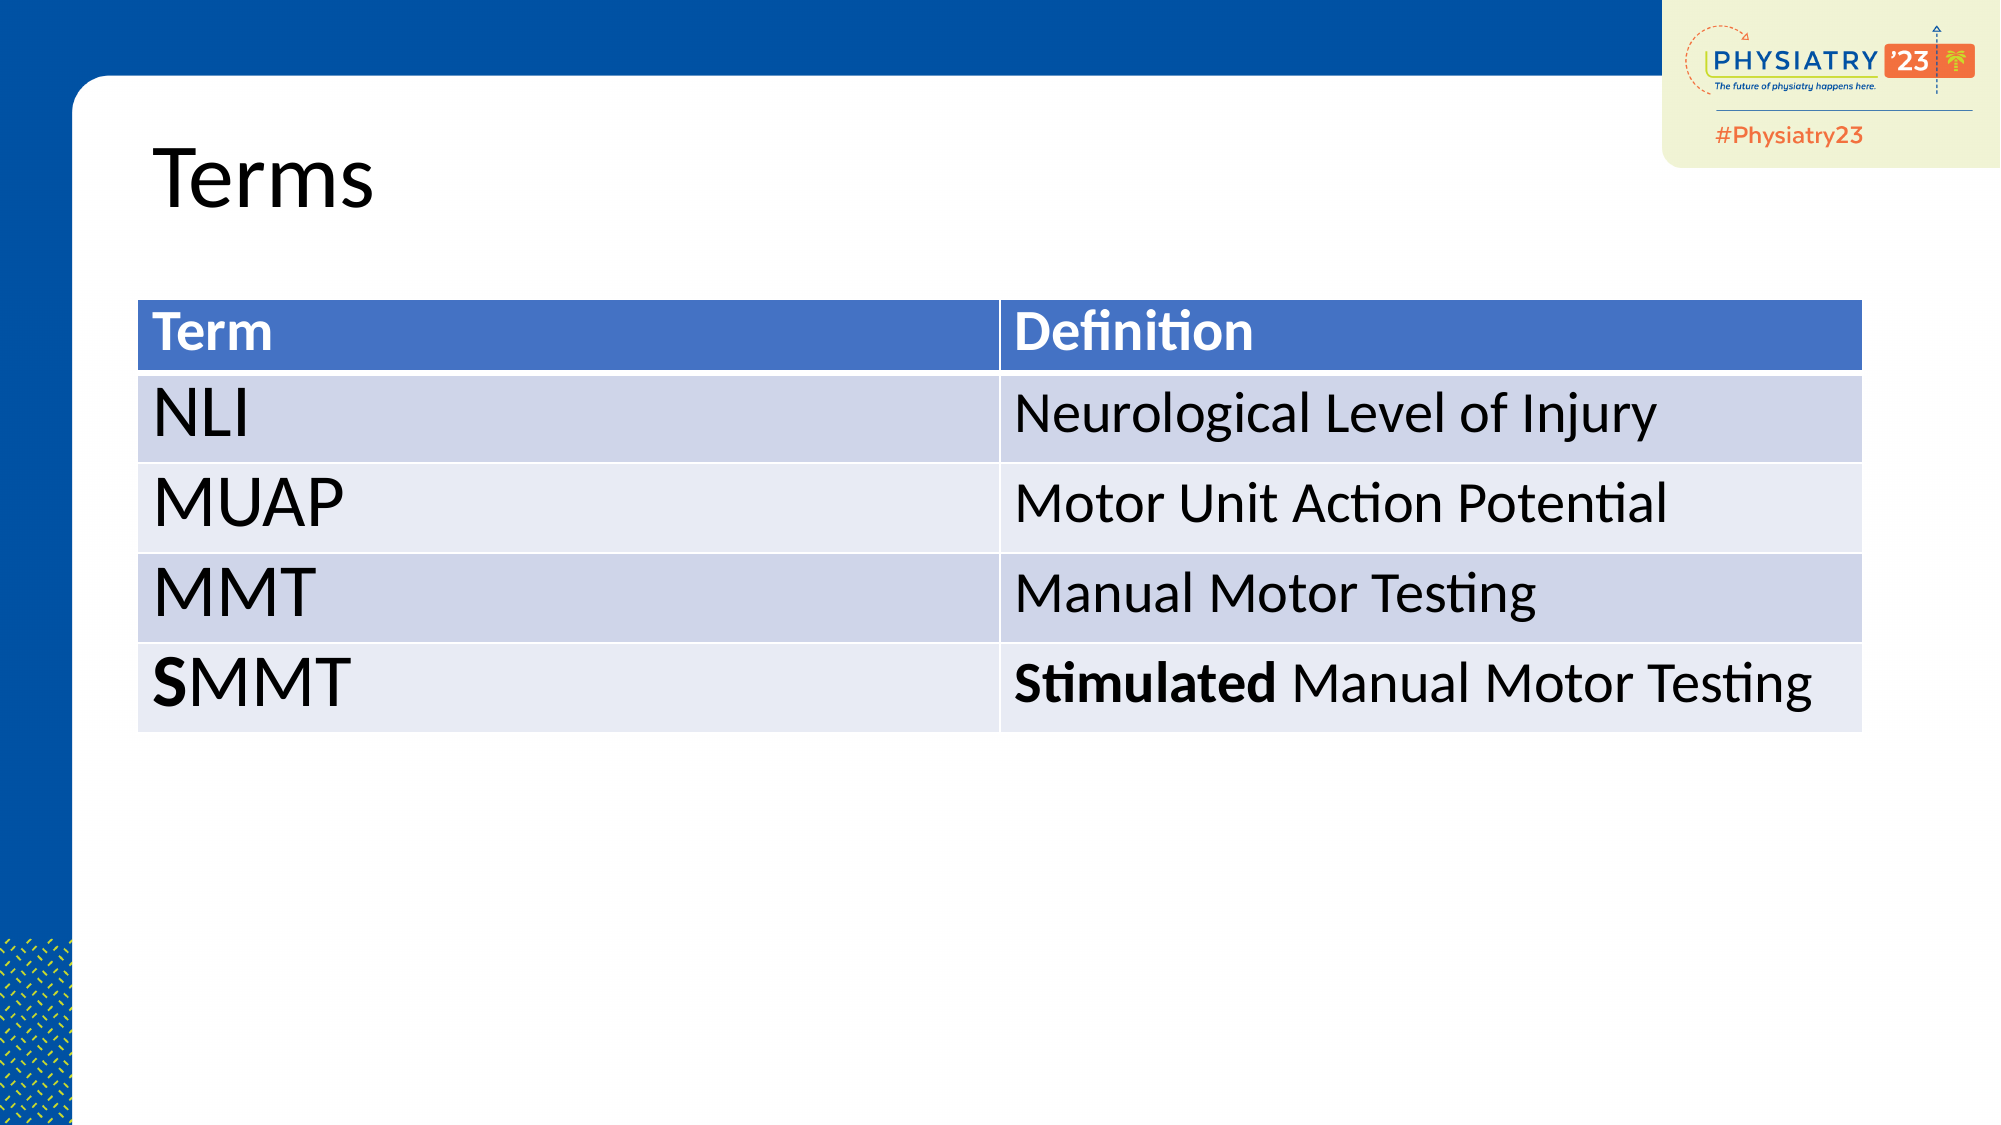

# Terms
| Term | Definition |
| --- | --- |
| NLI | Neurological Level of Injury |
| MUAP | Motor Unit Action Potential |
| MMT | Manual Motor Testing |
| SMMT | Stimulated Manual Motor Testing |